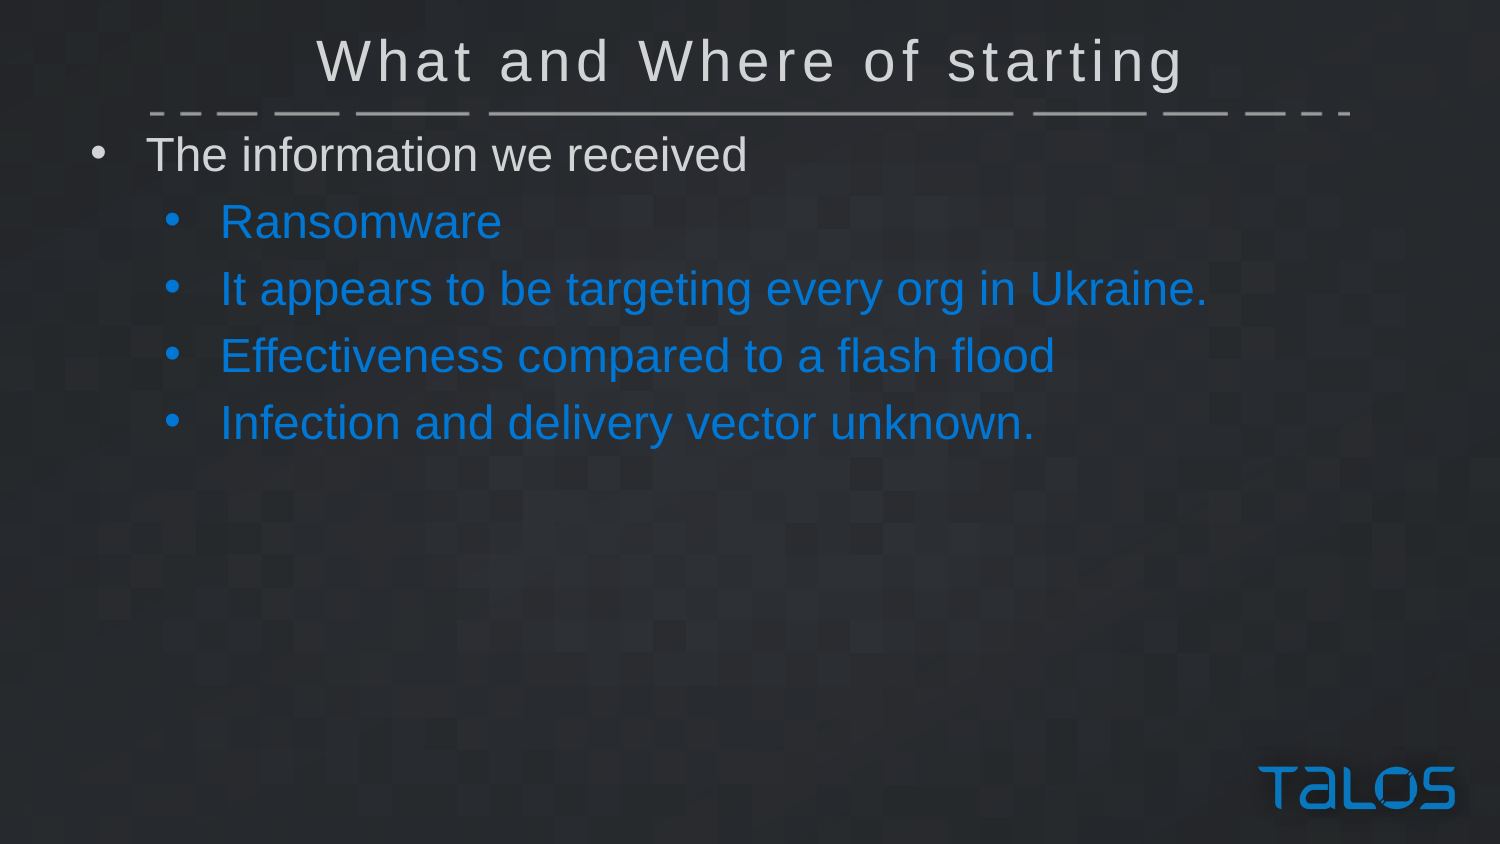

# What and Where of starting
The information we received
Ransomware
It appears to be targeting every org in Ukraine.
Effectiveness compared to a flash flood
Infection and delivery vector unknown.